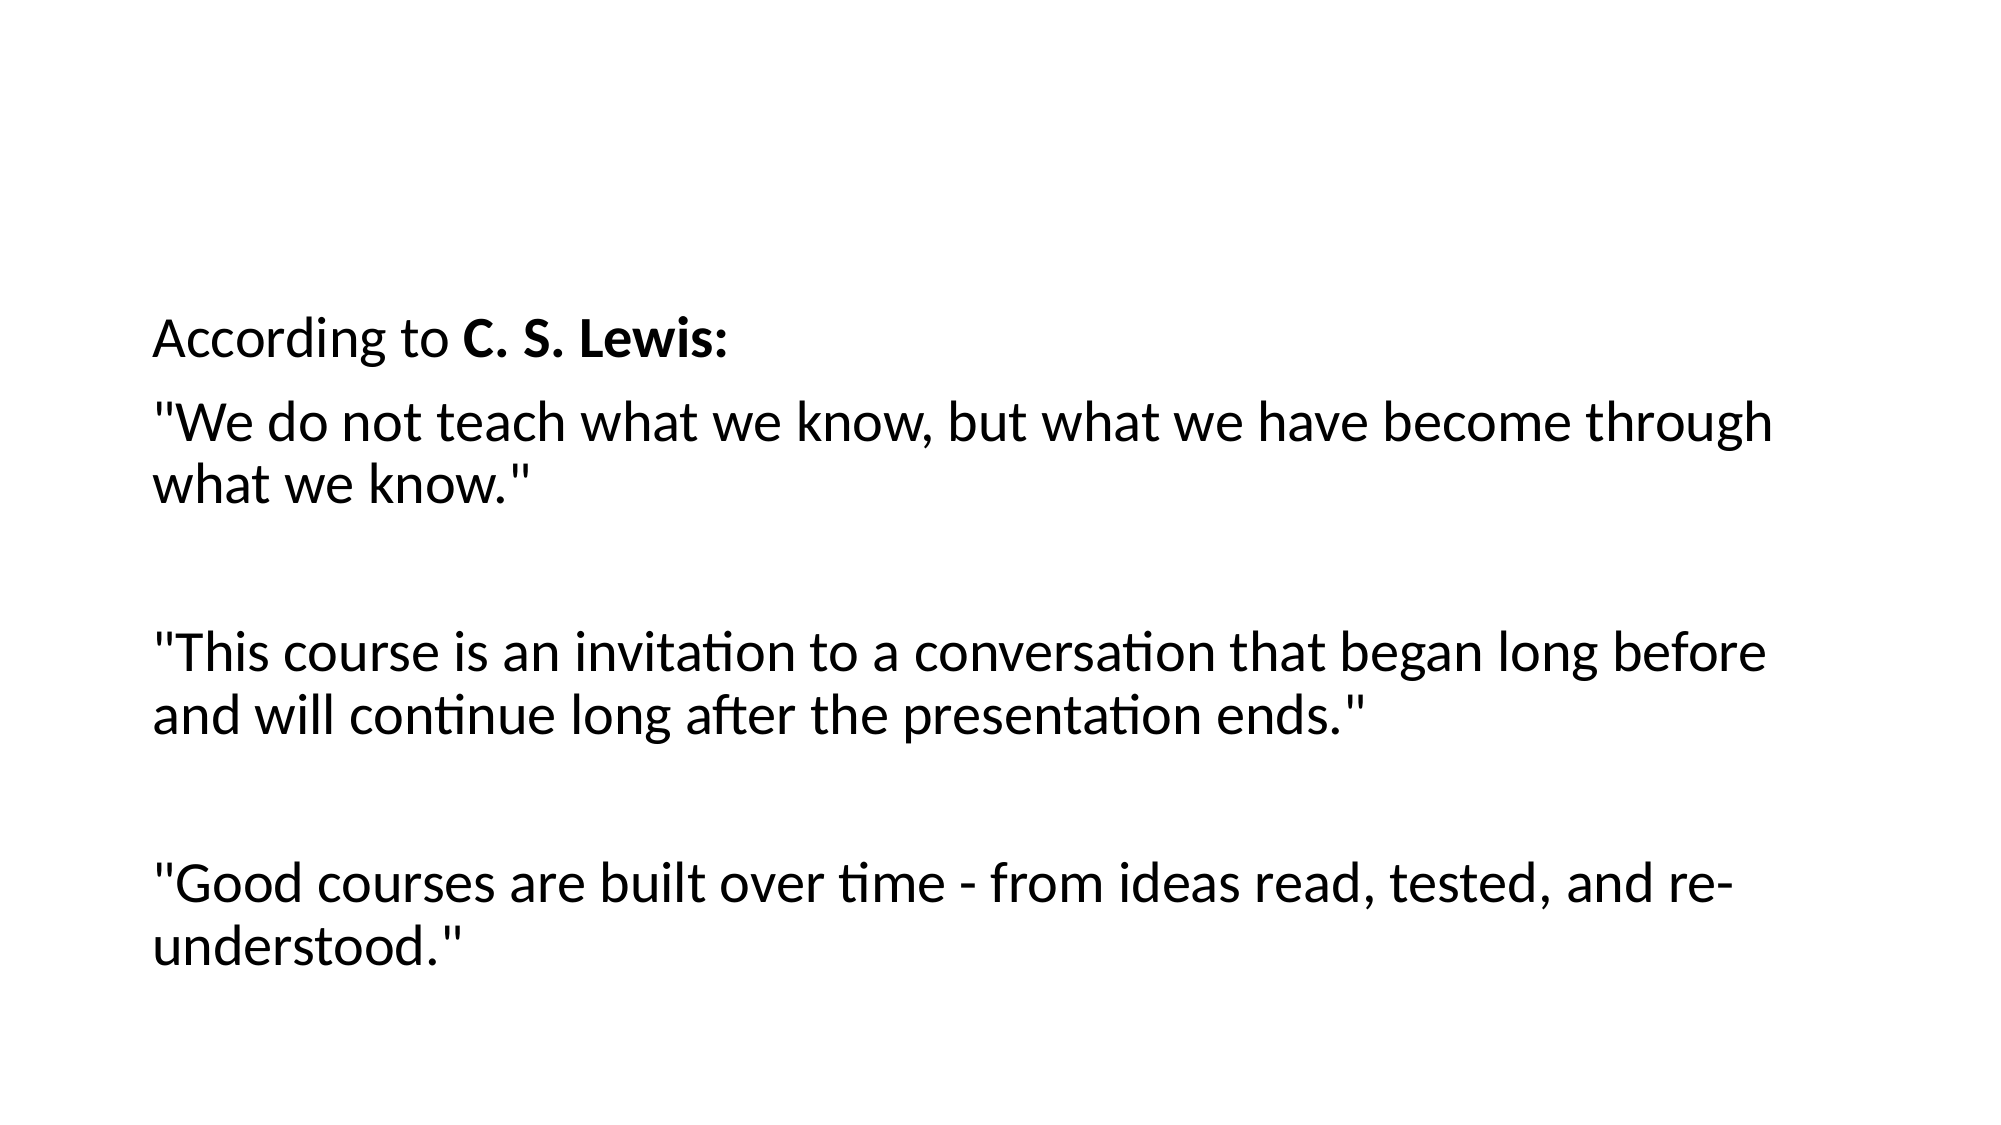

#
According to C. S. Lewis:
"We do not teach what we know, but what we have become through what we know."

"This course is an invitation to a conversation that began long before and will continue long after the presentation ends."

"Good courses are built over time - from ideas read, tested, and re-understood."